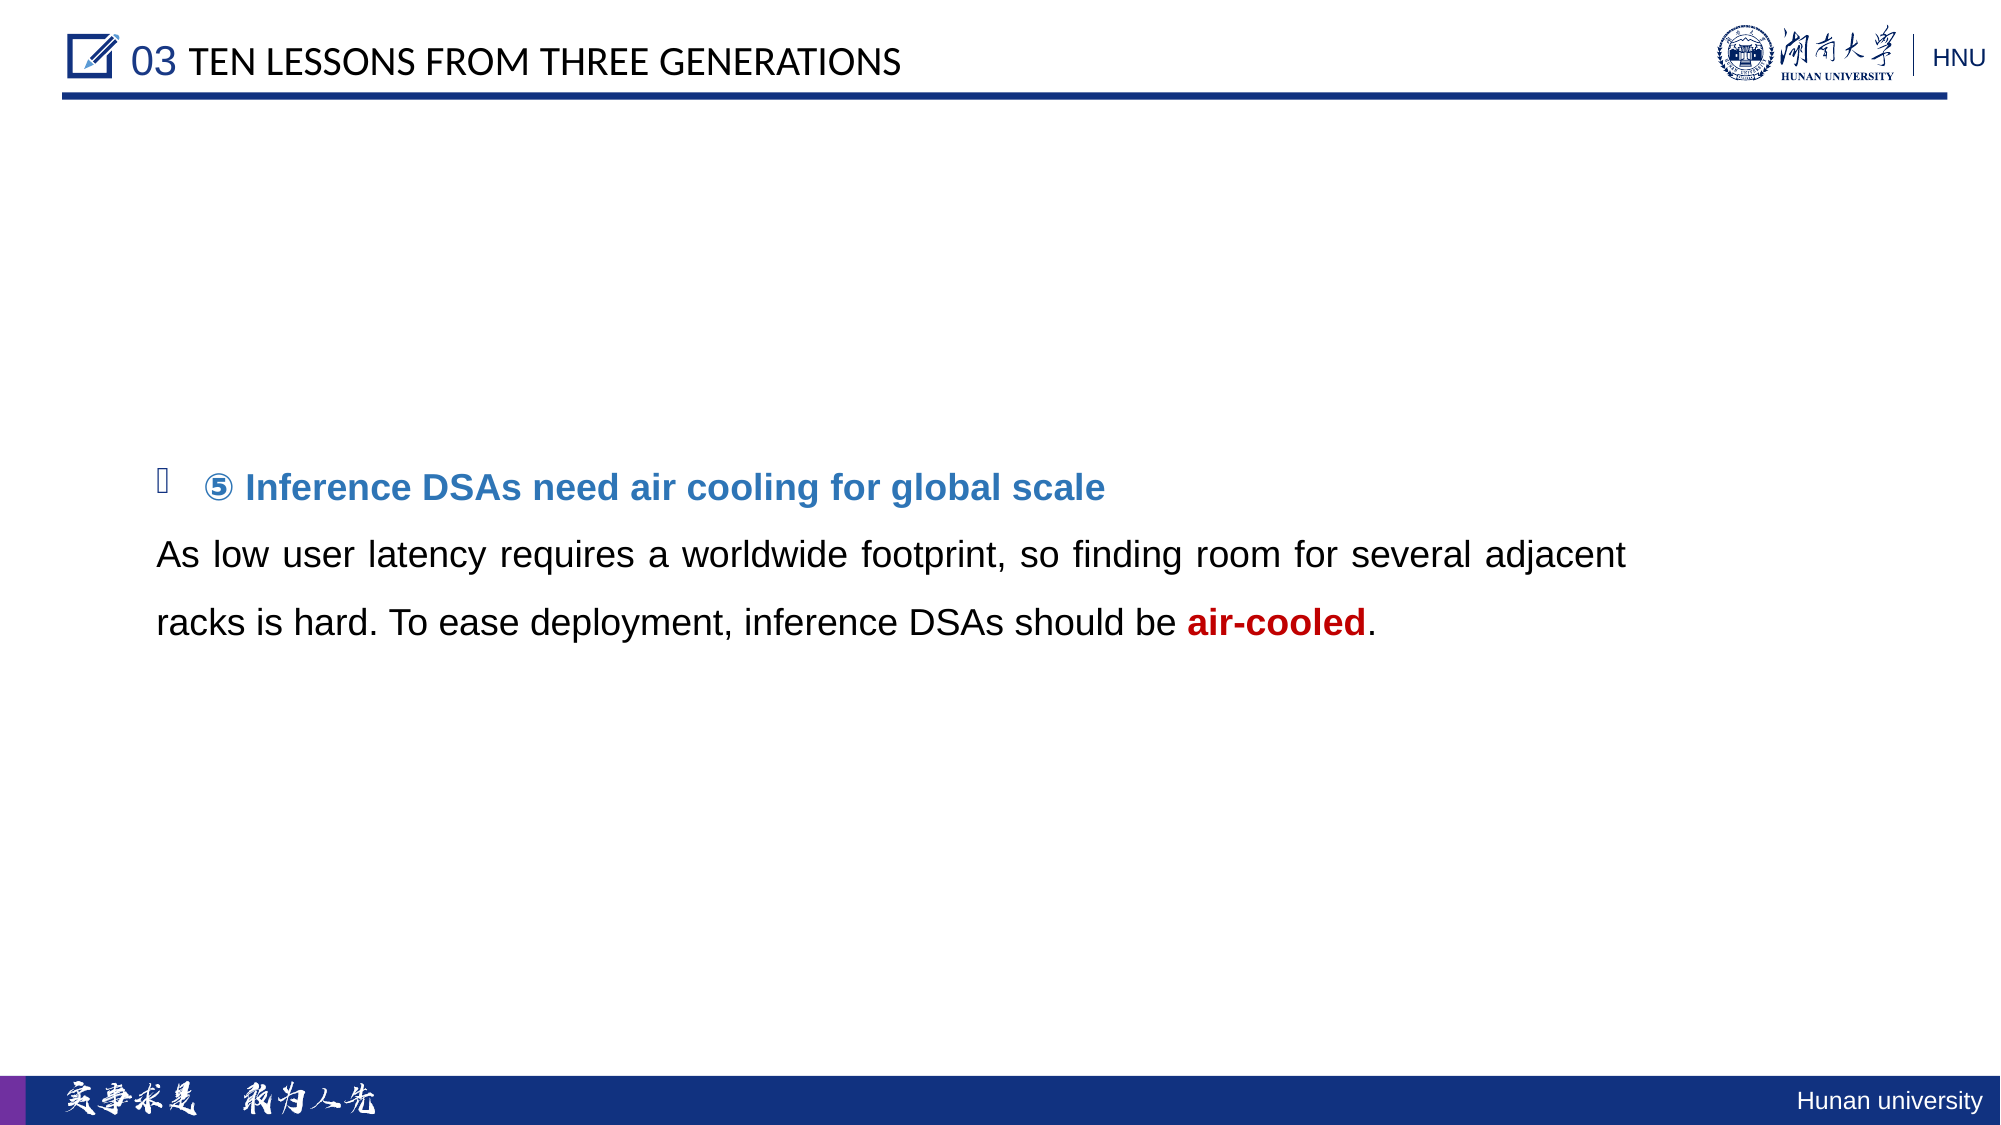

03 Ten Lessons From Three Generations
⑤ Inference DSAs need air cooling for global scale
As low user latency requires a worldwide footprint, so finding room for several adjacent racks is hard. To ease deployment, inference DSAs should be air-cooled.